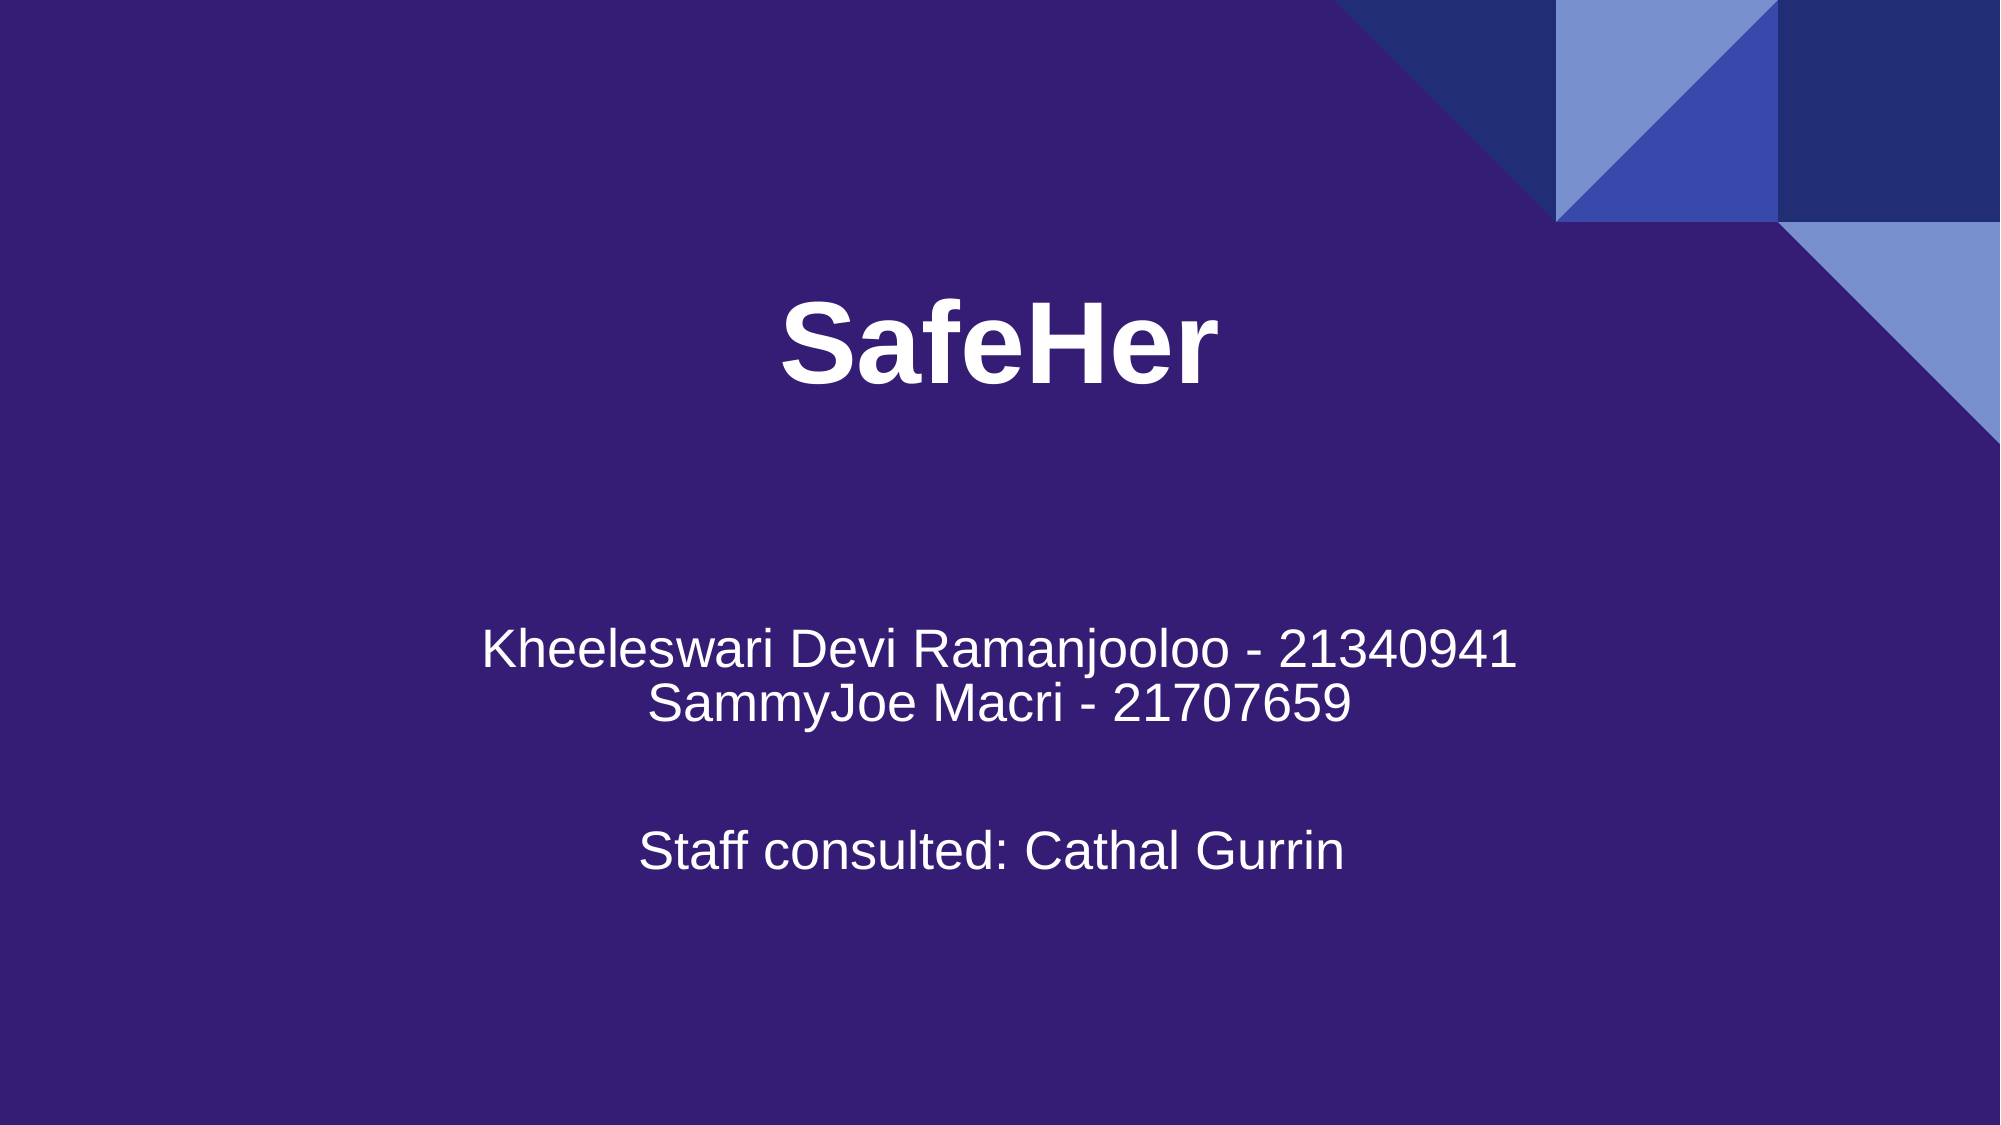

# SafeHer
Kheeleswari Devi Ramanjooloo - 21340941
SammyJoe Macri - 21707659

Staff consulted: Cathal Gurrin